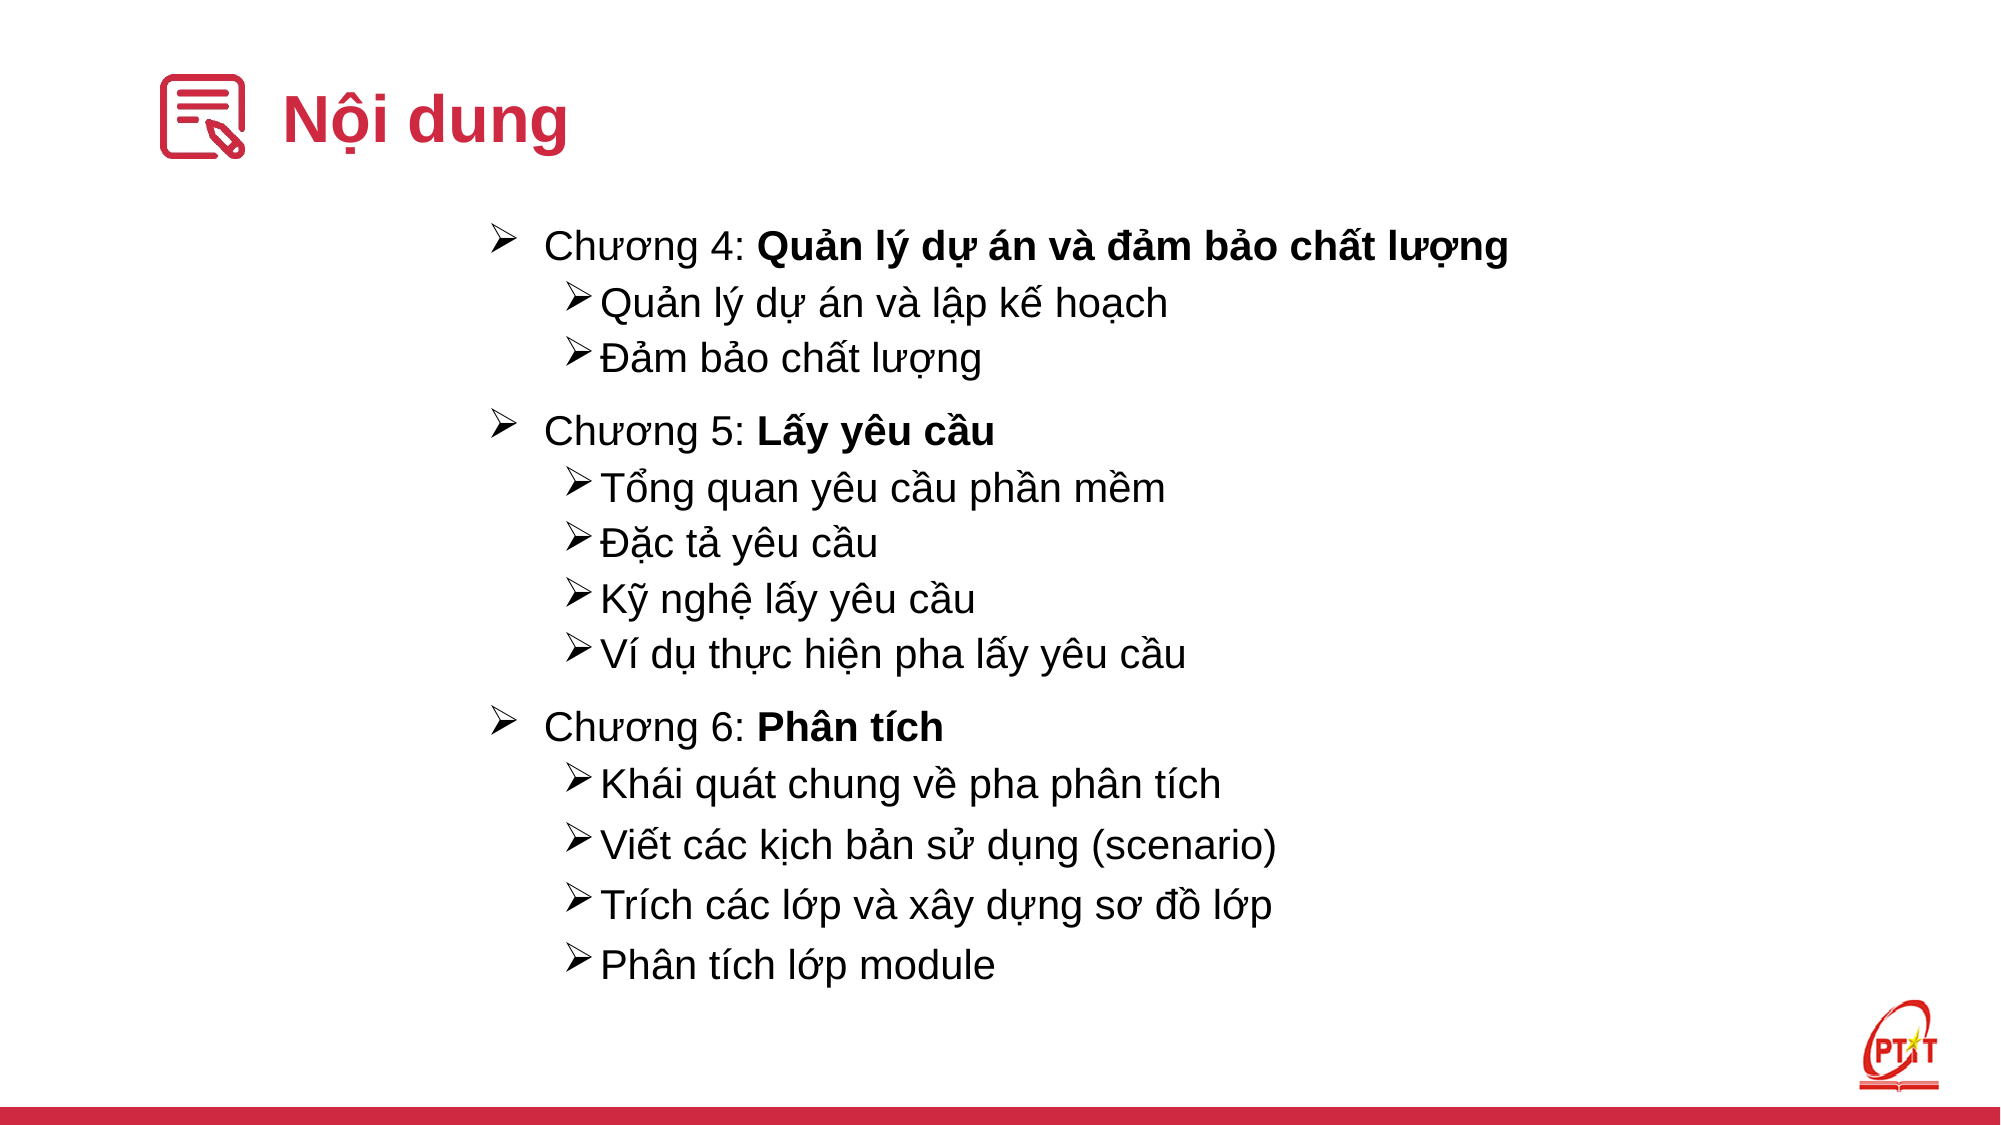

# Nội dung
Chương 4: Quản lý dự án và đảm bảo chất lượng
Quản lý dự án và lập kế hoạch
Đảm bảo chất lượng
Chương 5: Lấy yêu cầu
Tổng quan yêu cầu phần mềm
Đặc tả yêu cầu
Kỹ nghệ lấy yêu cầu
Ví dụ thực hiện pha lấy yêu cầu
Chương 6: Phân tích
Khái quát chung về pha phân tích
Viết các kịch bản sử dụng (scenario)
Trích các lớp và xây dựng sơ đồ lớp
Phân tích lớp module